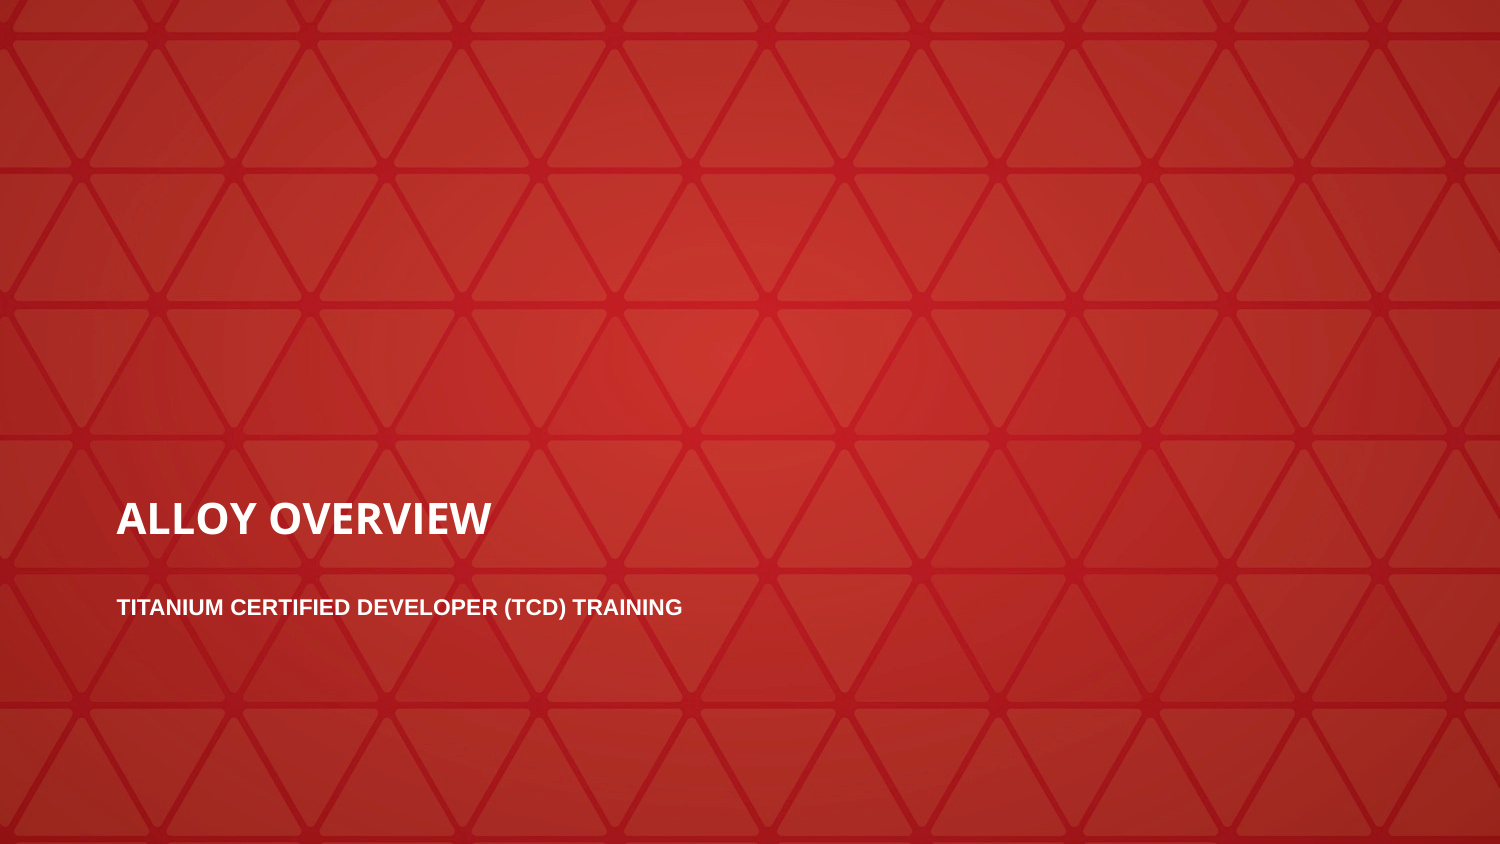

# Alloy Overview
Titanium Certified DevelopER (TCD) Training